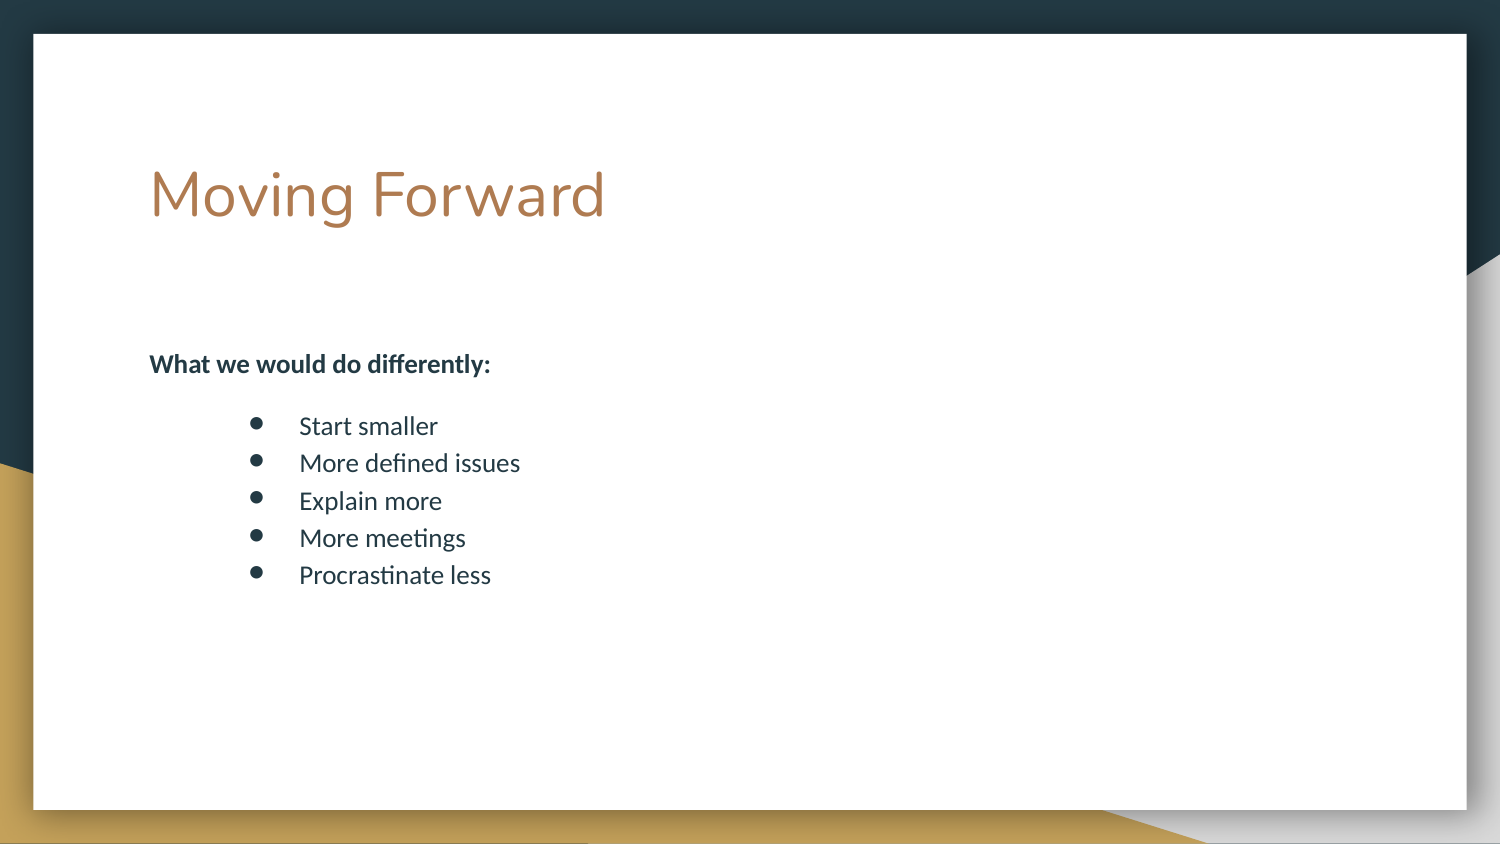

# Moving Forward
What we would do differently:
Start smaller
More defined issues
Explain more
More meetings
Procrastinate less